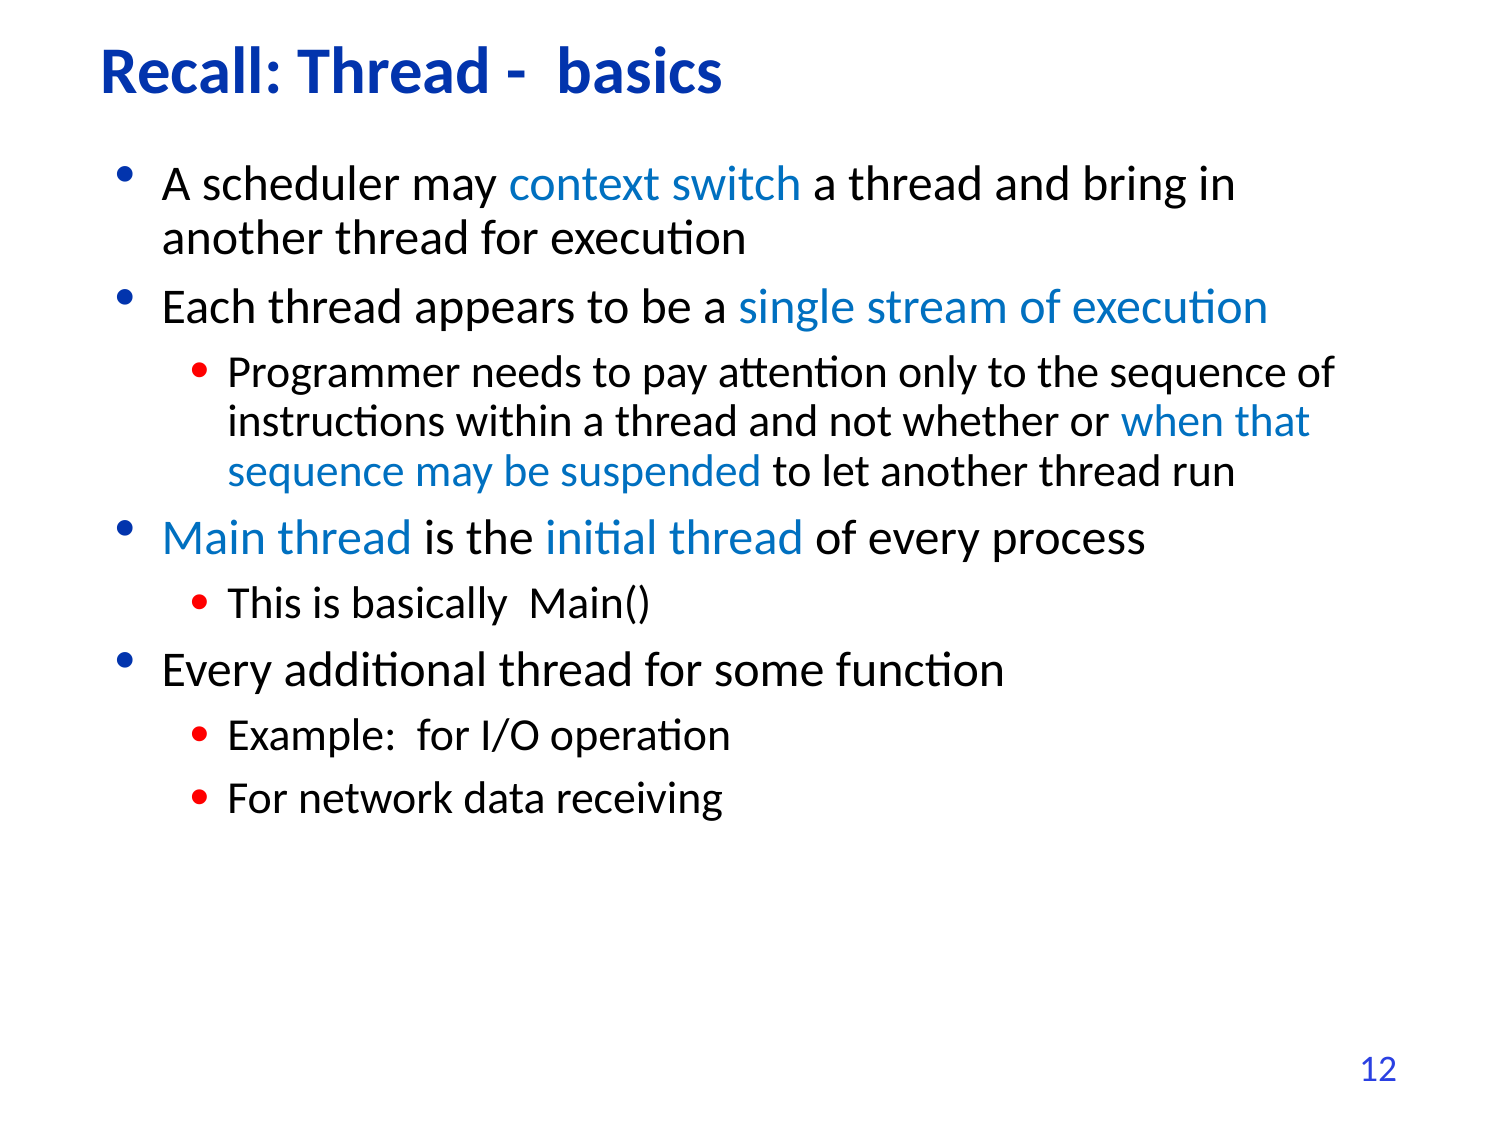

# Recall: Thread -  basics
A scheduler may context switch a thread and bring in another thread for execution
Each thread appears to be a single stream of execution
Programmer needs to pay attention only to the sequence of instructions within a thread and not whether or when that sequence may be suspended to let another thread run
Main thread is the initial thread of every process
This is basically  Main()
Every additional thread for some function
Example:  for I/O operation
For network data receiving